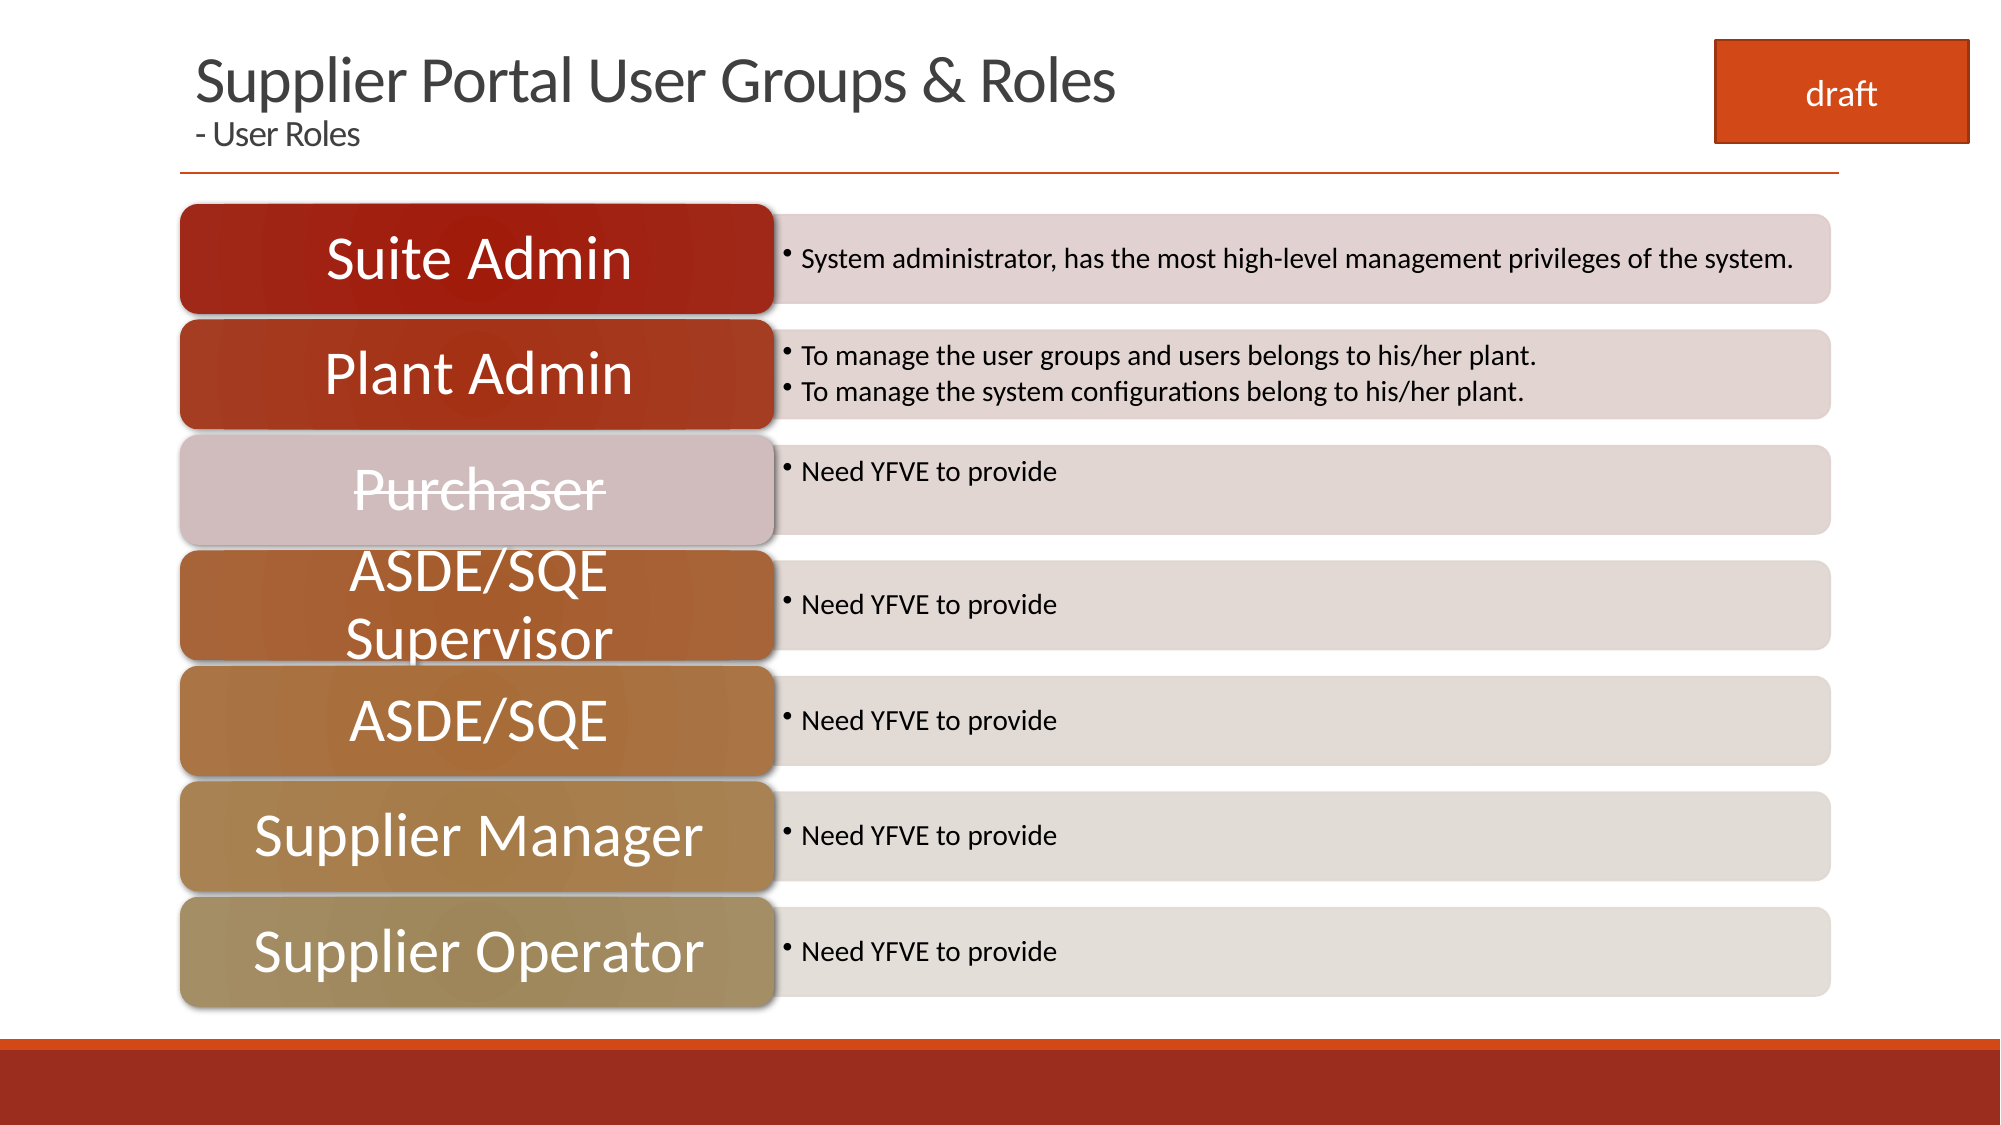

# Supplier Portal User Groups & Roles - User Roles
draft
System administrator, has the most high-level management privileges of the system.
Suite Admin
To manage the user groups and users belongs to his/her plant.
To manage the system configurations belong to his/her plant.
Plant Admin
Need YFVE to provide

Purchaser
Need YFVE to provide
ASDE/SQE Supervisor
Need YFVE to provide
ASDE/SQE
Need YFVE to provide
Supplier Manager
Need YFVE to provide
Supplier Operator